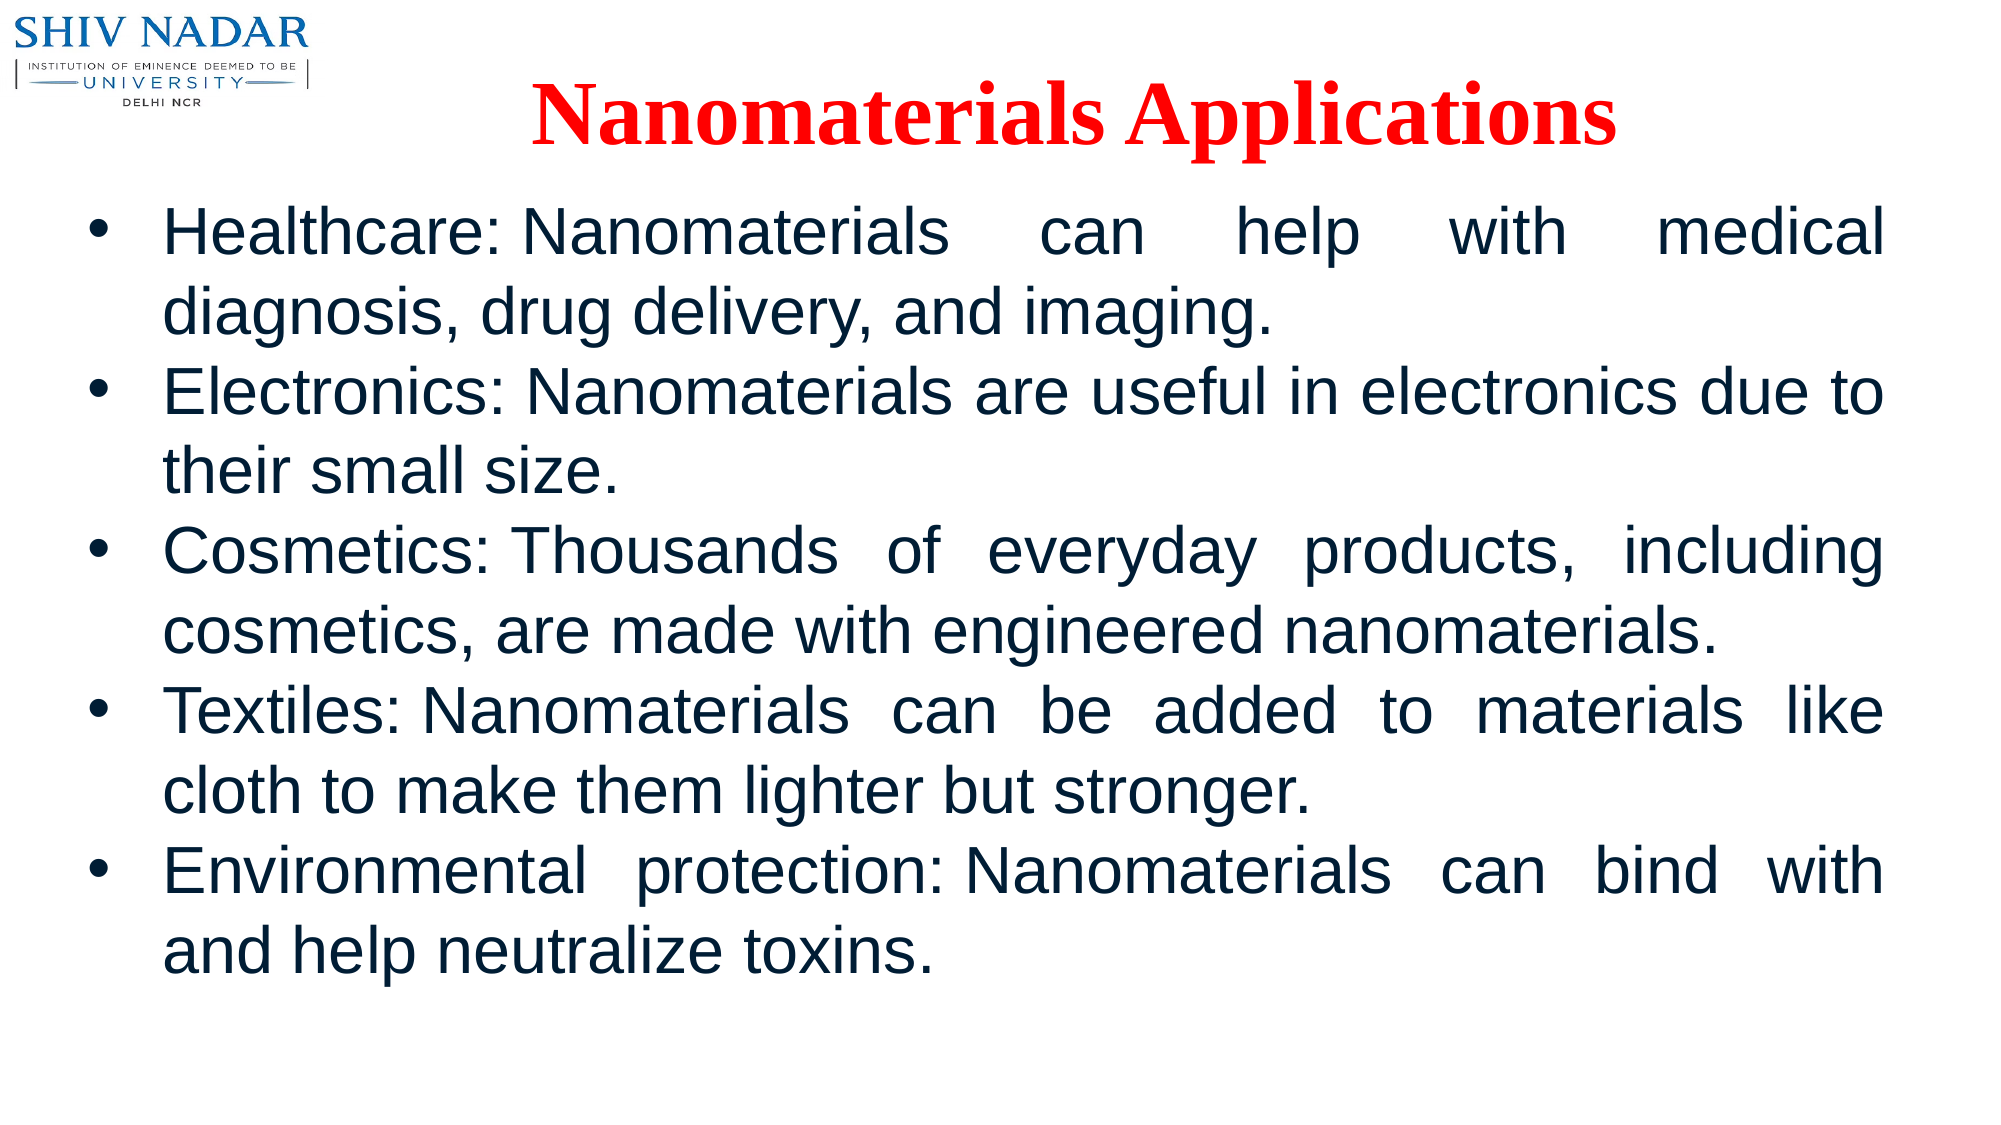

# Nanomaterials Applications
Healthcare: Nanomaterials can help with medical diagnosis, drug delivery, and imaging.
Electronics: Nanomaterials are useful in electronics due to their small size.
Cosmetics: Thousands of everyday products, including cosmetics, are made with engineered nanomaterials.
Textiles: Nanomaterials can be added to materials like cloth to make them lighter but stronger.
Environmental protection: Nanomaterials can bind with and help neutralize toxins.